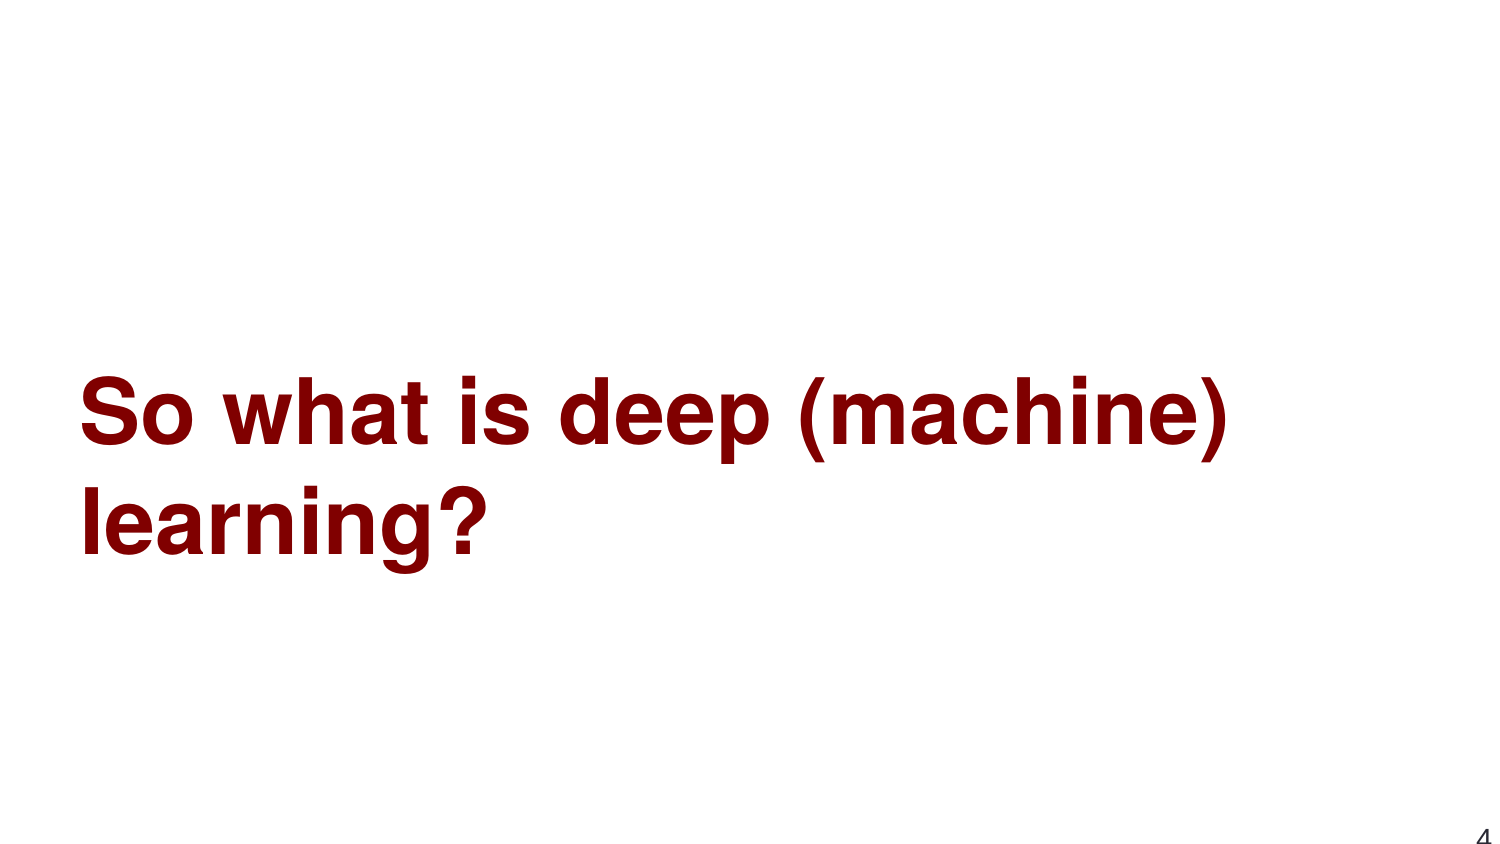

So what is deep (machine) learning?
4